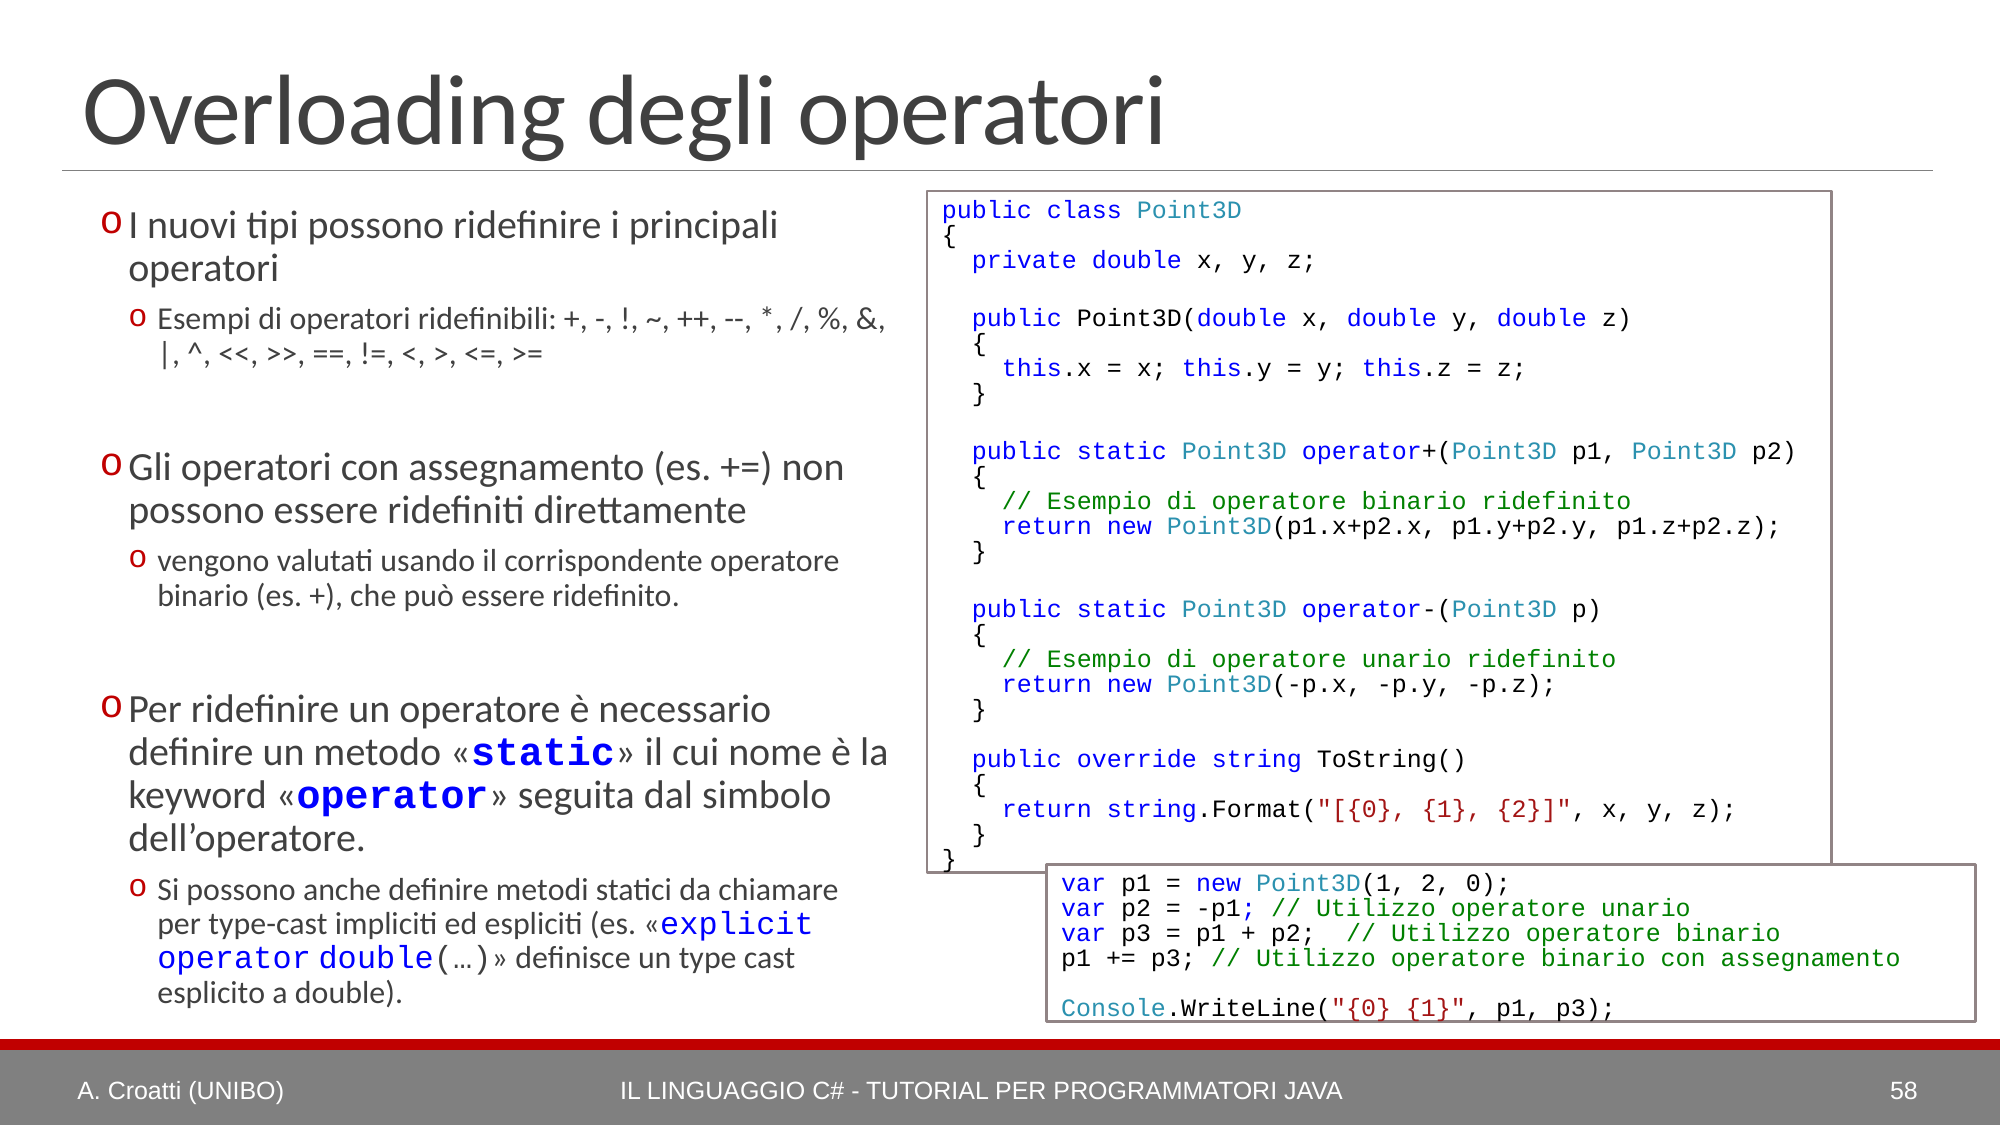

# Overloading degli operatori
public class Point3D
{
  private double x, y, z;

  public Point3D(double x, double y, double z)
  {
    this.x = x; this.y = y; this.z = z;
  }

  public static Point3D operator+(Point3D p1, Point3D p2)
  {
    // Esempio di operatore binario ridefinito
    return new Point3D(p1.x+p2.x, p1.y+p2.y, p1.z+p2.z);
  }

  public static Point3D operator-(Point3D p)
  {
    // Esempio di operatore unario ridefinito
    return new Point3D(-p.x, -p.y, -p.z);
  }

  public override string ToString()
  {
    return string.Format("[{0}, {1}, {2}]", x, y, z);
  }
}
I nuovi tipi possono ridefinire i principali operatori
Esempi di operatori ridefinibili: +, -, !, ~, ++, --, *, /, %, &, |, ^, <<, >>, ==, !=, <, >, <=, >=

Gli operatori con assegnamento (es. +=) non possono essere ridefiniti direttamente
vengono valutati usando il corrispondente operatore binario (es. +), che può essere ridefinito.

Per ridefinire un operatore è necessario definire un metodo «static» il cui nome è la keyword «operator» seguita dal simbolo dell’operatore.
Si possono anche definire metodi statici da chiamare per type-cast impliciti ed espliciti (es. «explicit operator double(…)» definisce un type cast esplicito a double).
var p1 = new Point3D(1, 2, 0);
var p2 = -p1; // Utilizzo operatore unario
var p3 = p1 + p2;  // Utilizzo operatore binario
p1 += p3; // Utilizzo operatore binario con assegnamento

Console.WriteLine("{0} {1}", p1, p3);
A. Croatti (UNIBO)
Il Linguaggio C# - Tutorial per Programmatori Java
58